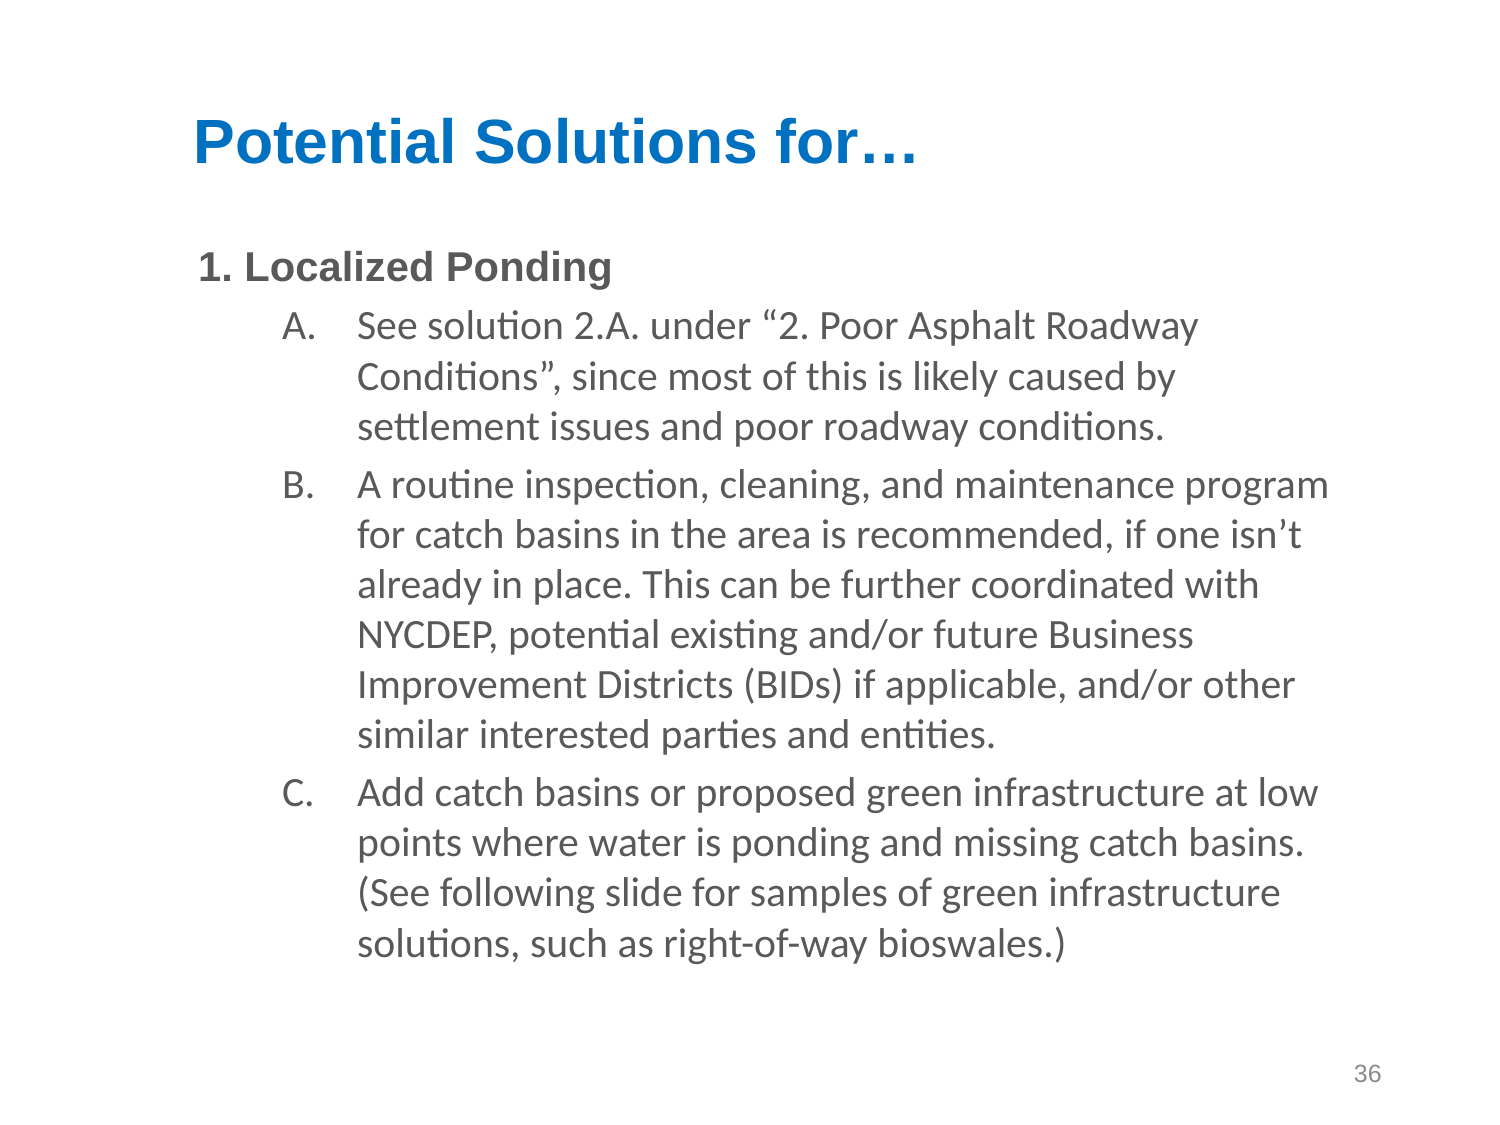

# Potential Solutions for…
1. Localized Ponding
See solution 2.A. under “2. Poor Asphalt Roadway Conditions”, since most of this is likely caused by settlement issues and poor roadway conditions.
A routine inspection, cleaning, and maintenance program for catch basins in the area is recommended, if one isn’t already in place. This can be further coordinated with NYCDEP, potential existing and/or future Business Improvement Districts (BIDs) if applicable, and/or other similar interested parties and entities.
Add catch basins or proposed green infrastructure at low points where water is ponding and missing catch basins. (See following slide for samples of green infrastructure solutions, such as right-of-way bioswales.)

36